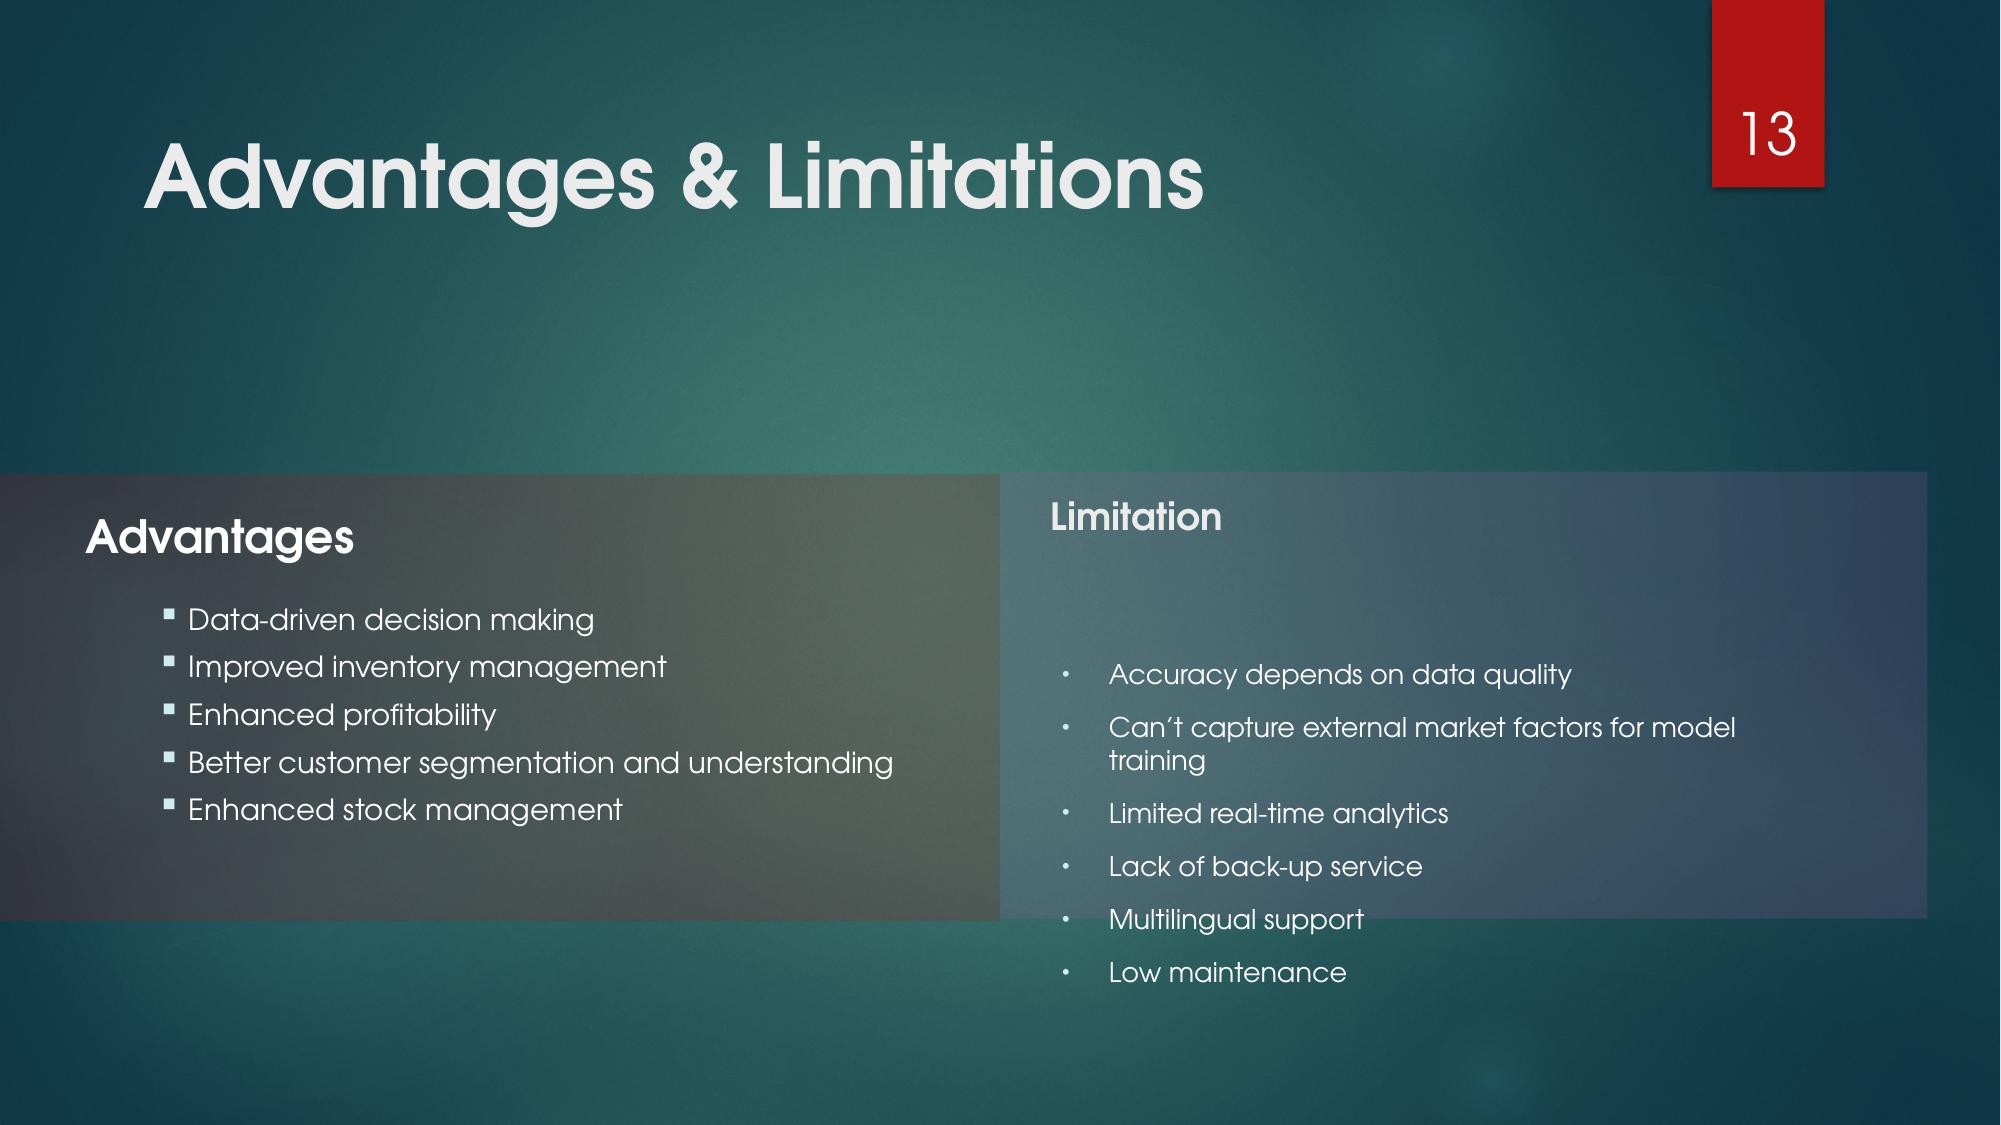

13
# Advantages & Limitations
Limitation
Advantages
Data-driven decision making
Improved inventory management
Enhanced profitability
Better customer segmentation and understanding
Enhanced stock management
Accuracy depends on data quality
Can’t capture external market factors for model training
Limited real-time analytics
Lack of back-up service
Multilingual support
Low maintenance